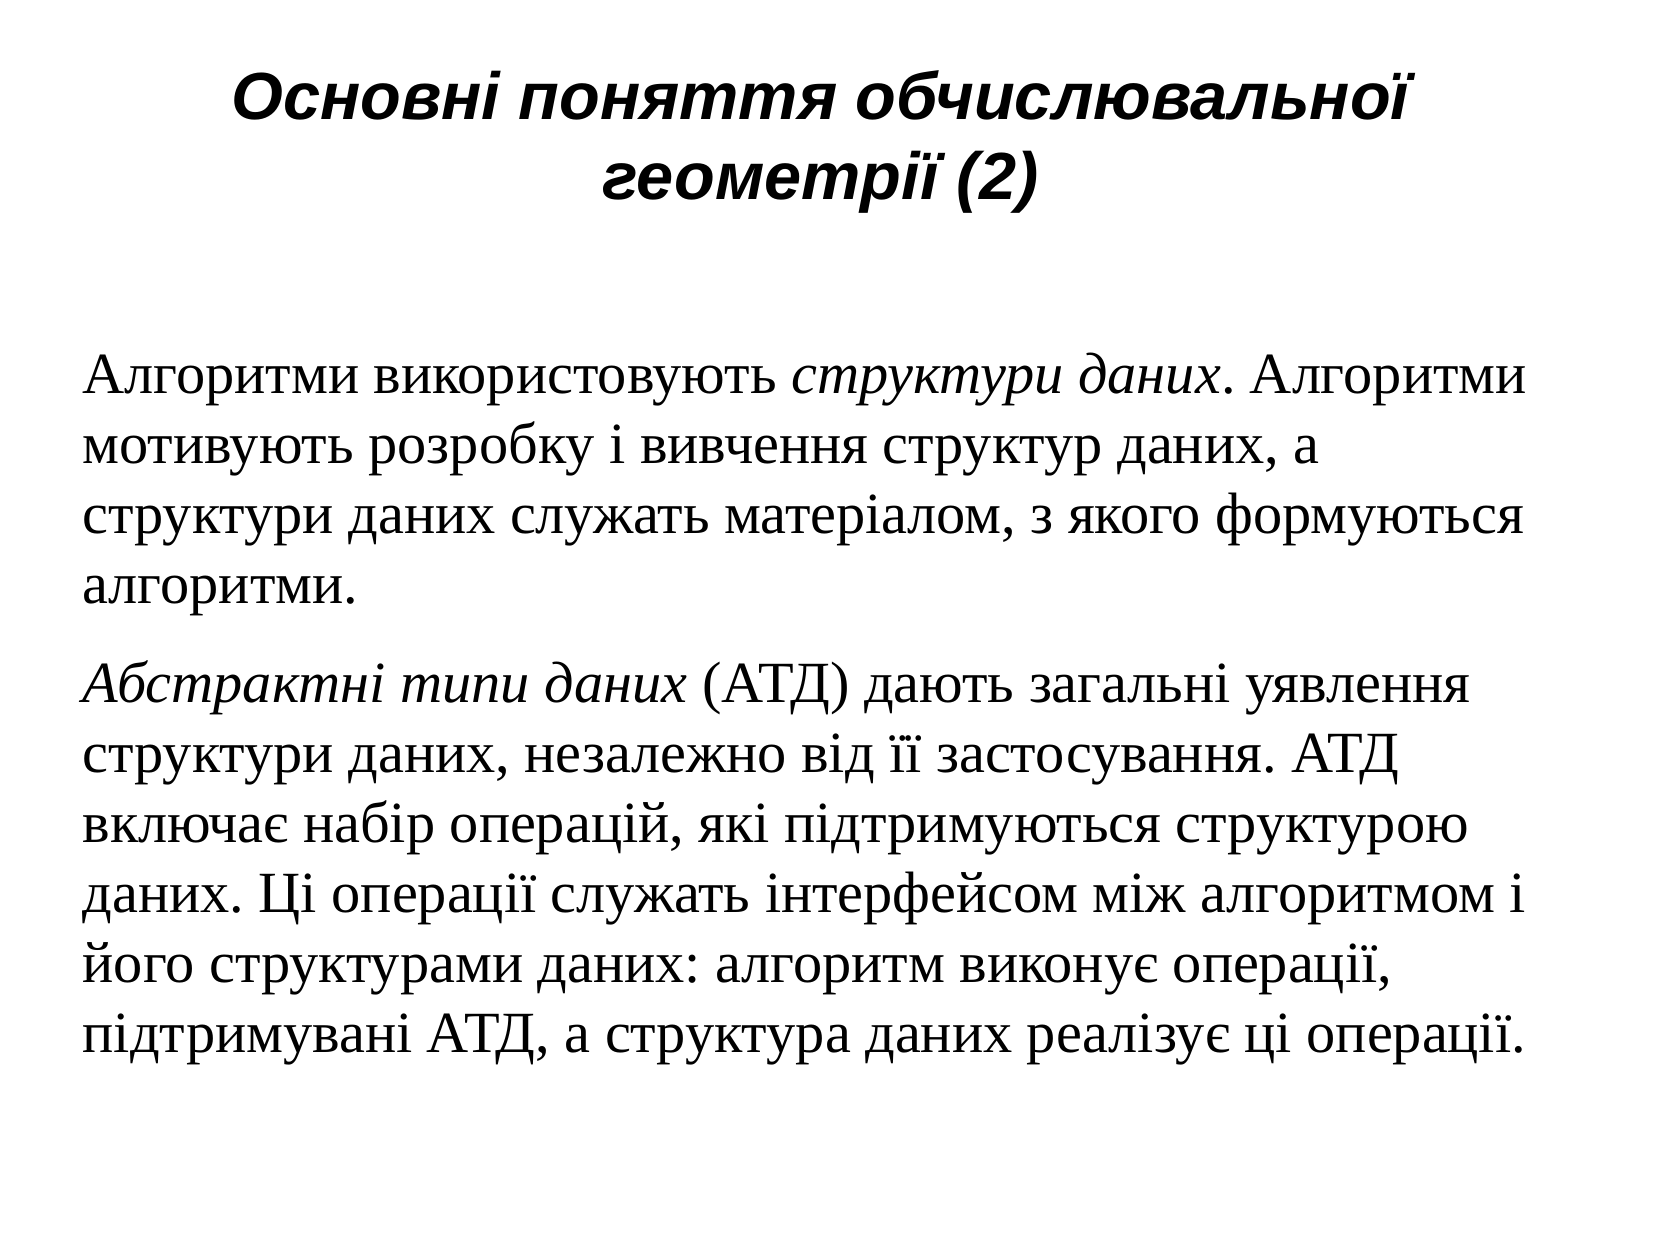

Основні поняття обчислювальної геометрії (2)
Алгоритми використовують структури даних. Алгоритми мотивують розробку і вивчення структур даних, а структури даних служать матеріалом, з якого формуються алгоритми.
Абстрактні типи даних (АТД) дають загальні уявлення структури даних, незалежно від її застосування. АТД включає набір операцій, які підтримуються структурою даних. Ці операції служать інтерфейсом між алгоритмом і його структурами даних: алгоритм виконує операції, підтримувані АТД, а структура даних реалізує ці операції.